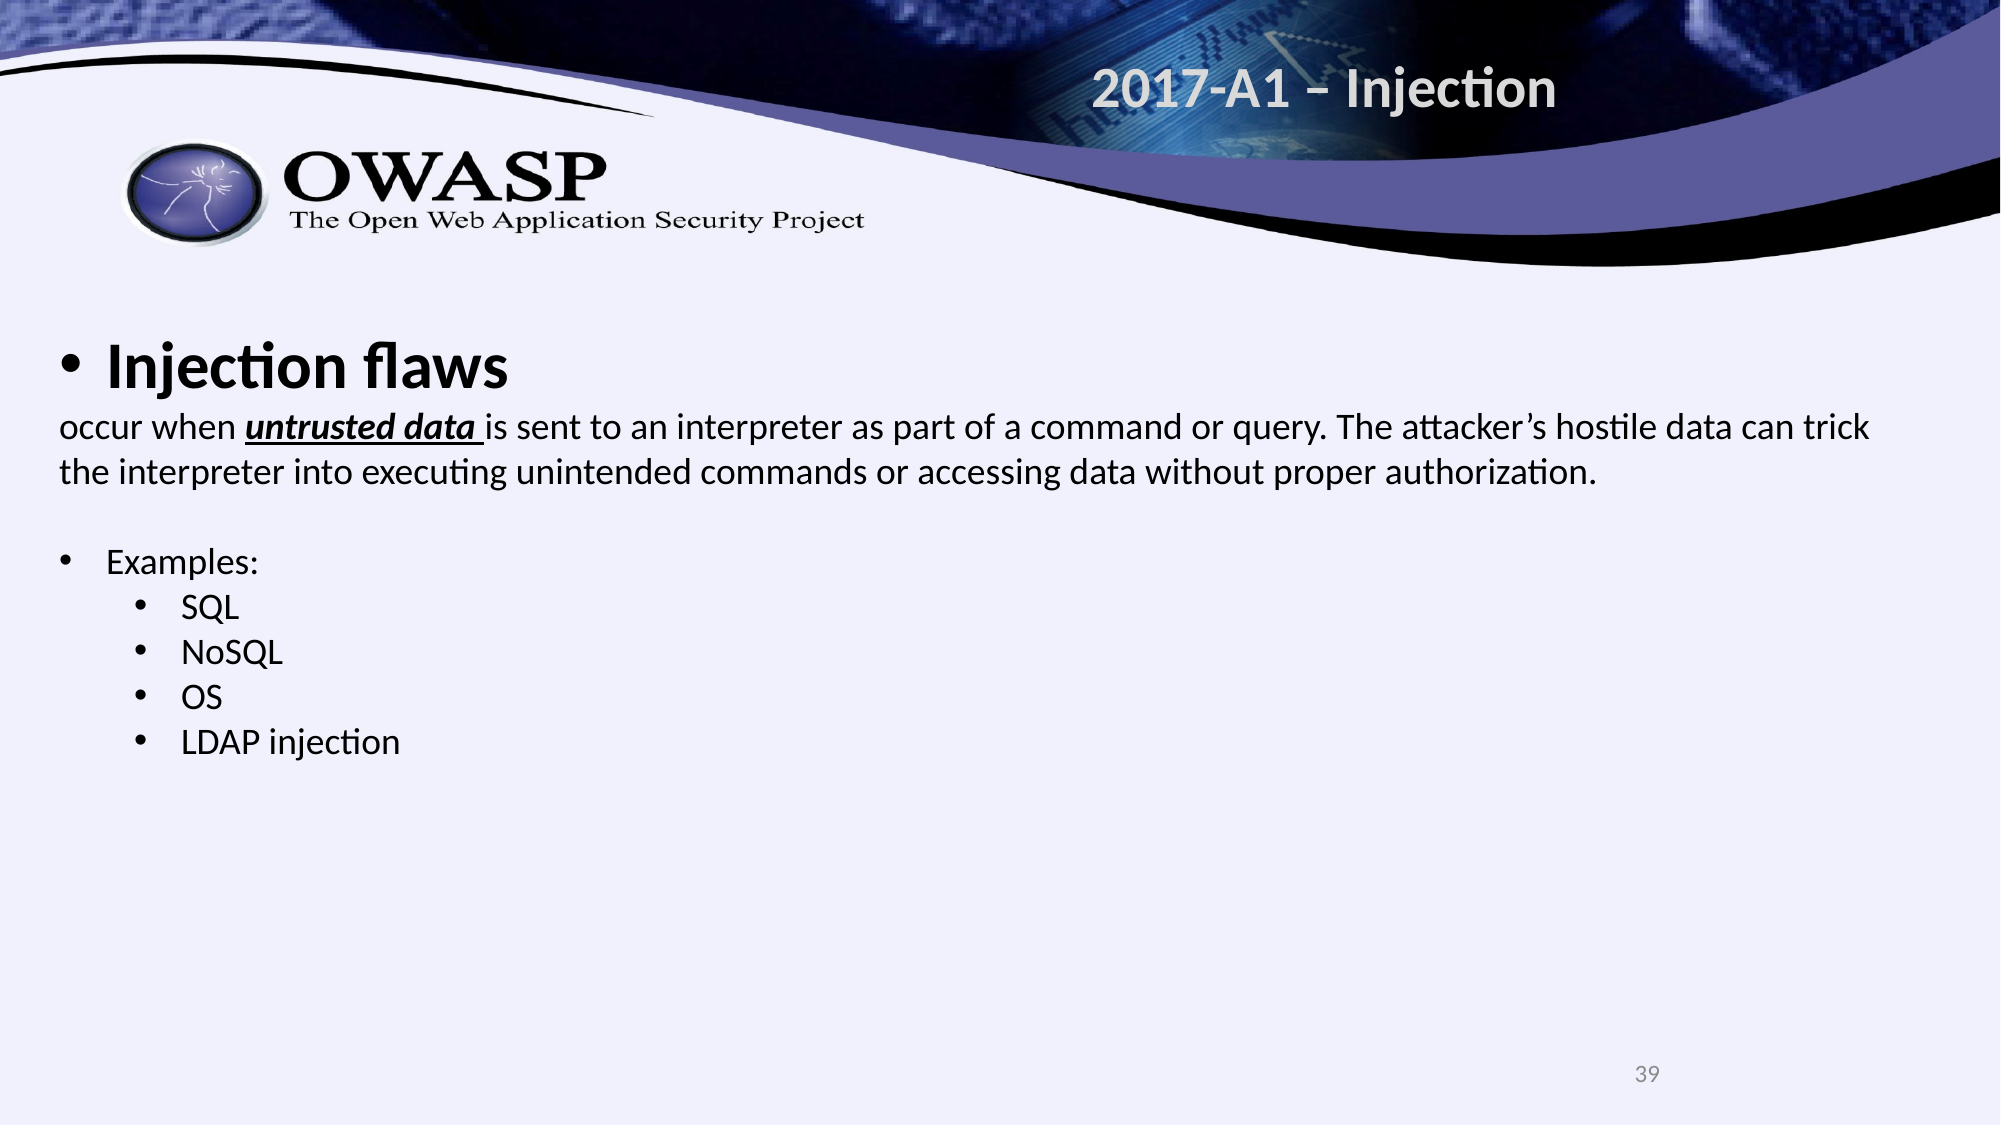

# 2017-A1 – Injection
Injection flaws
occur when untrusted data is sent to an interpreter as part of a command or query. The attacker’s hostile data can trick the interpreter into executing unintended commands or accessing data without proper authorization.

Examples:
SQL
NoSQL
OS
LDAP injection
39